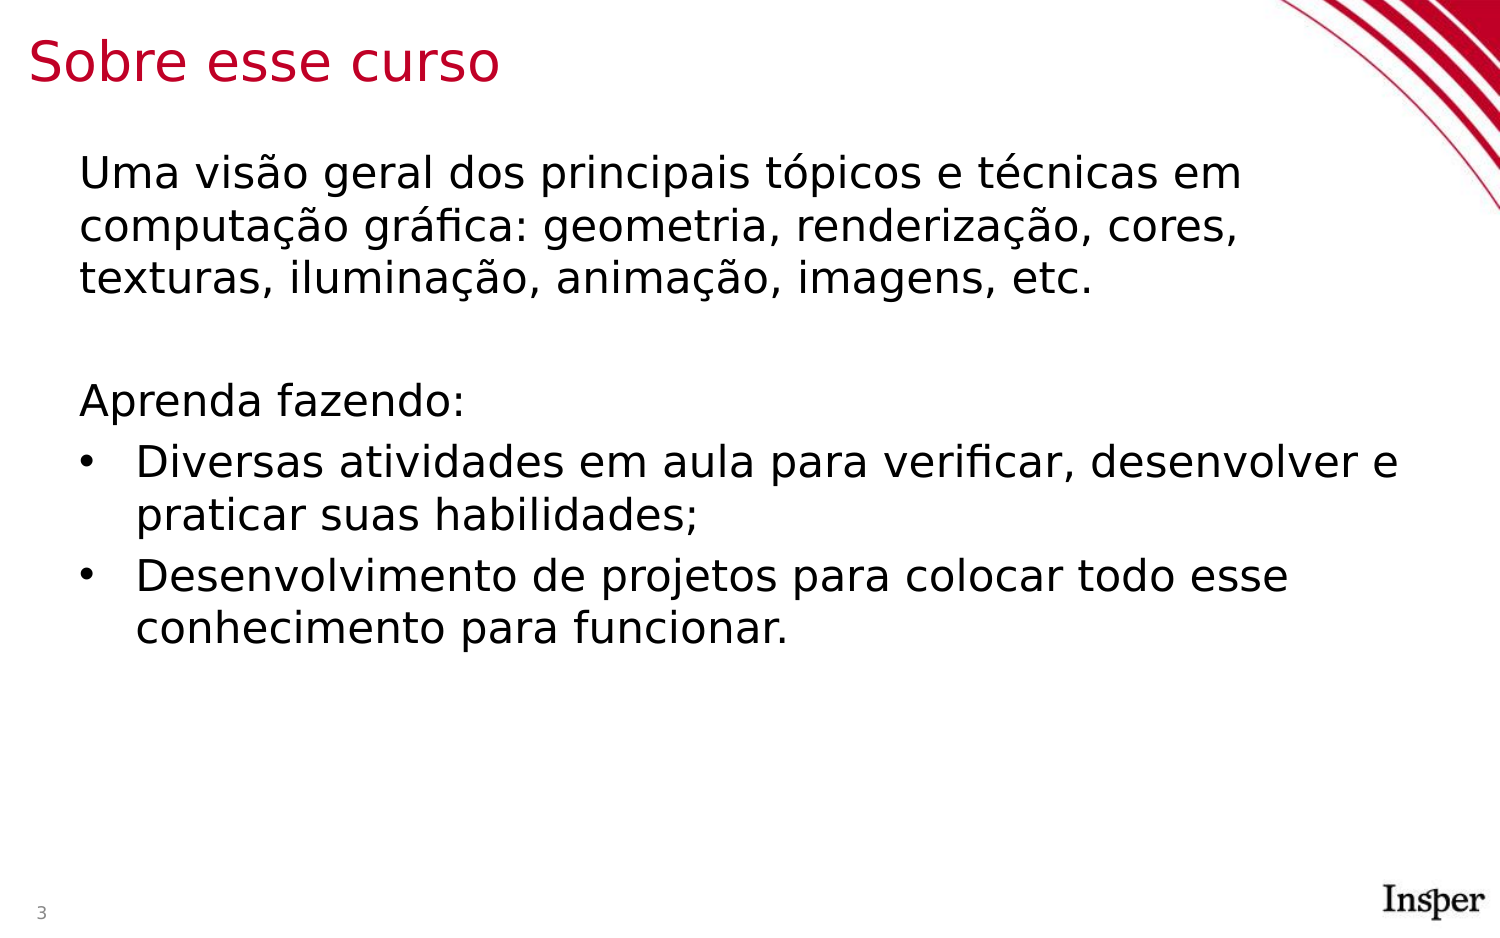

# Sobre esse curso
Uma visão geral dos principais tópicos e técnicas em computação gráfica: geometria, renderização, cores, texturas, iluminação, animação, imagens, etc.

Aprenda fazendo:
Diversas atividades em aula para verificar, desenvolver e praticar suas habilidades;
Desenvolvimento de projetos para colocar todo esse conhecimento para funcionar.

3